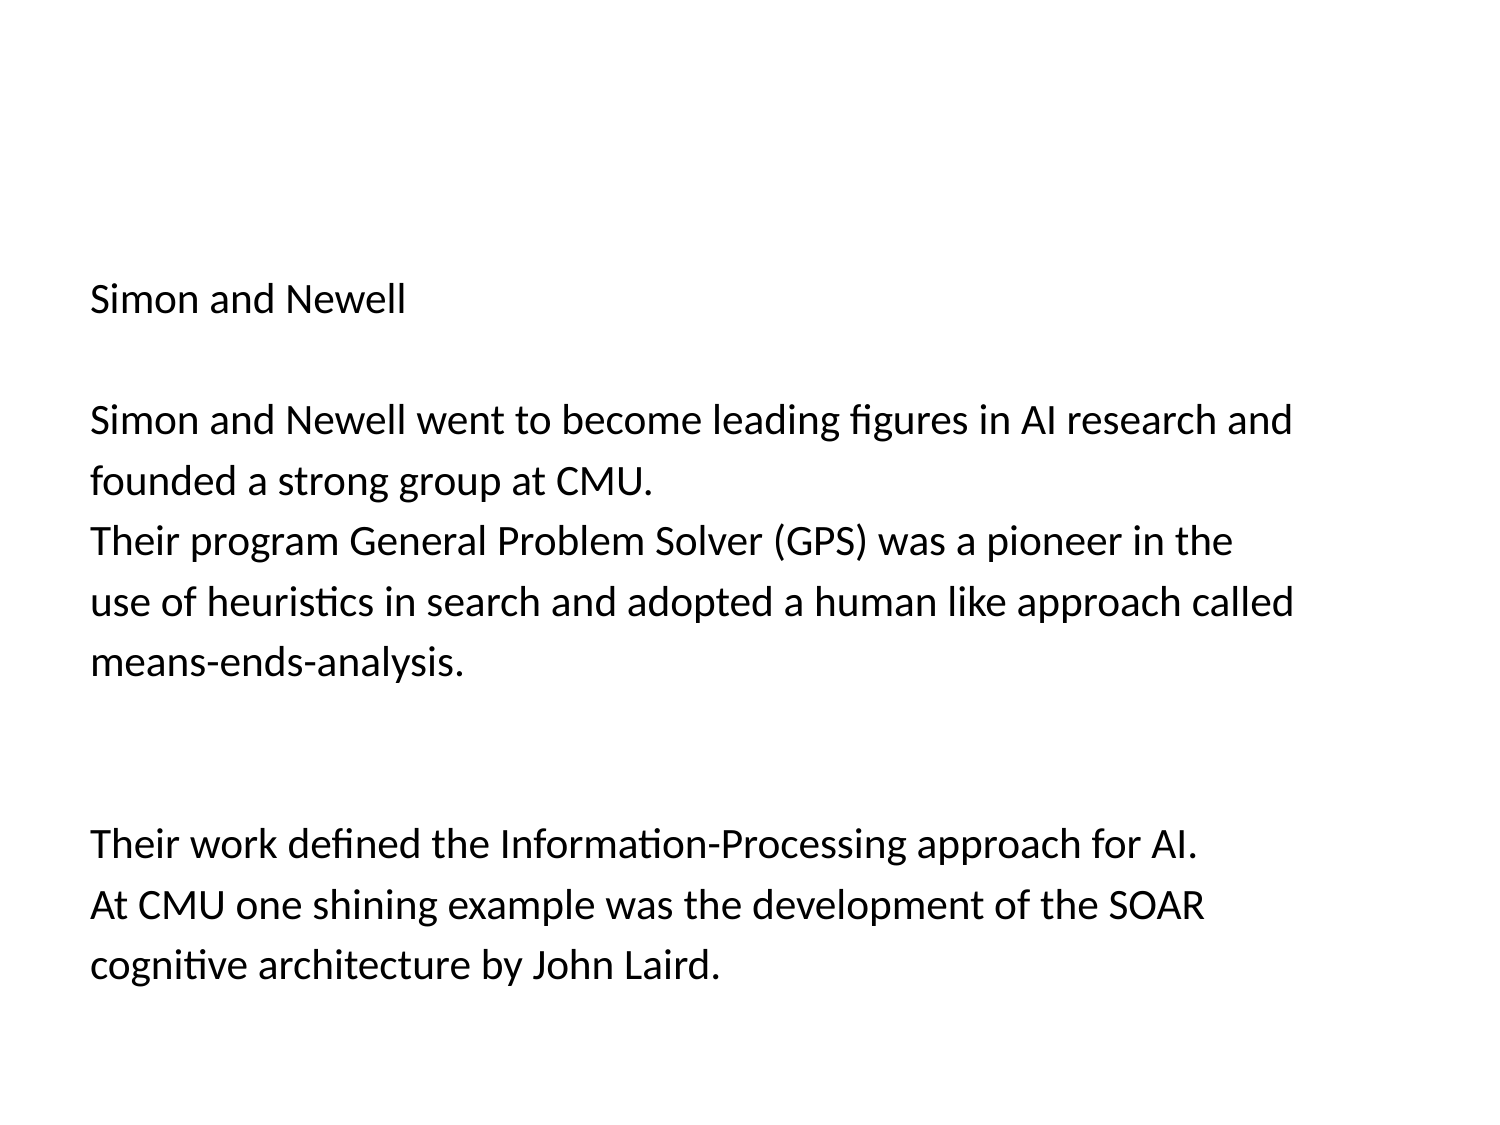

Simon and Newell

Simon and Newell went to become leading figures in AI research and
founded a strong group at CMU.
Their program General Problem Solver (GPS) was a pioneer in the
use of heuristics in search and adopted a human like approach called
means-ends-analysis.

Their work defined the Information-Processing approach for AI.
At CMU one shining example was the development of the SOAR
cognitive architecture by John Laird.